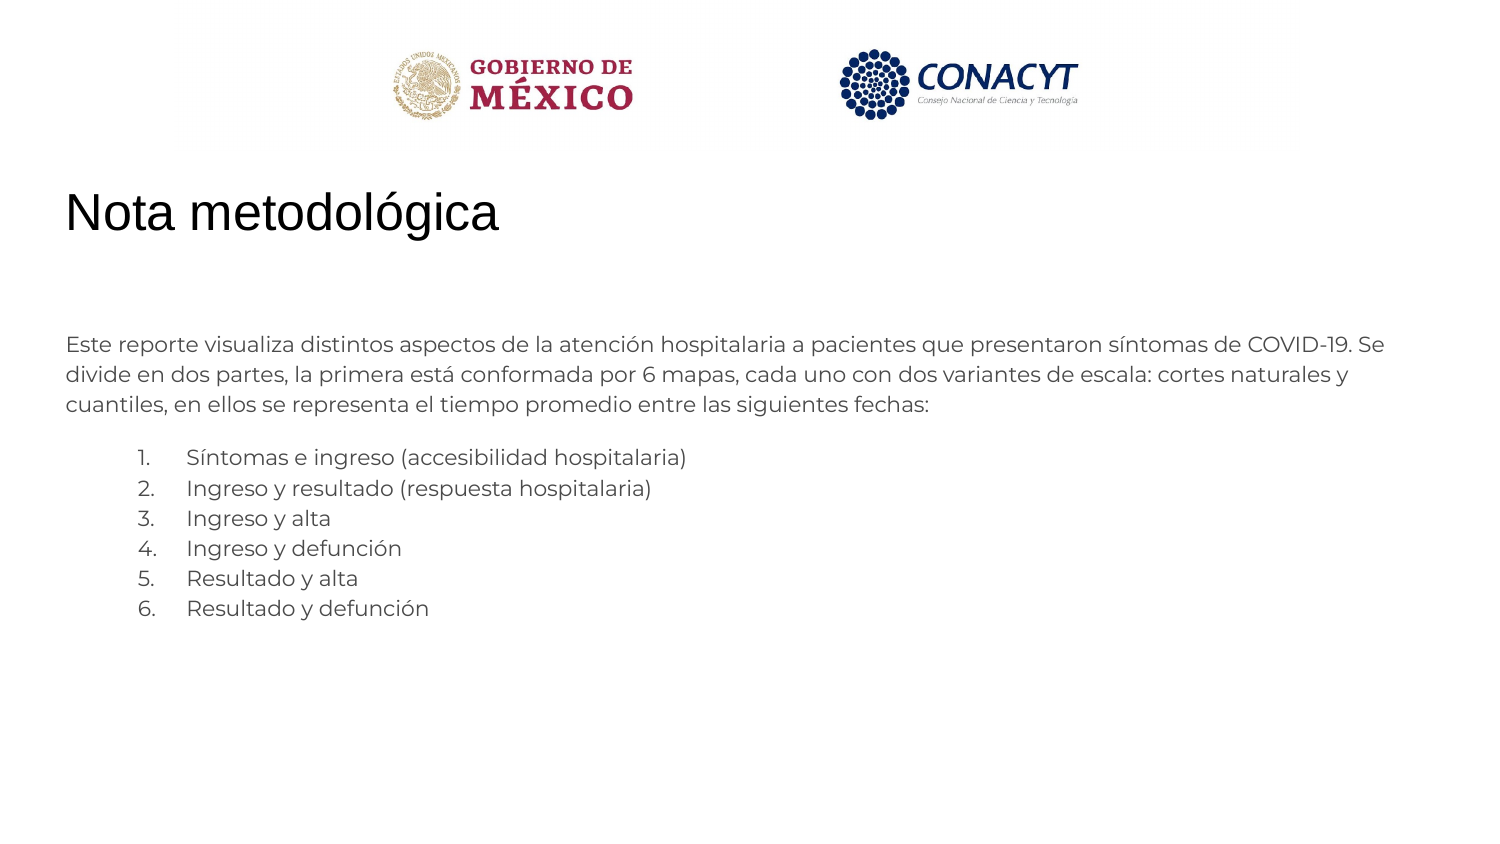

Nota metodológica

Este reporte visualiza distintos aspectos de la atención hospitalaria a pacientes que presentaron síntomas de COVID-19. Se divide en dos partes, la primera está conformada por 6 mapas, cada uno con dos variantes de escala: cortes naturales y cuantiles, en ellos se representa el tiempo promedio entre las siguientes fechas:
Síntomas e ingreso (accesibilidad hospitalaria)
Ingreso y resultado (respuesta hospitalaria)
Ingreso y alta
Ingreso y defunción
Resultado y alta
Resultado y defunción